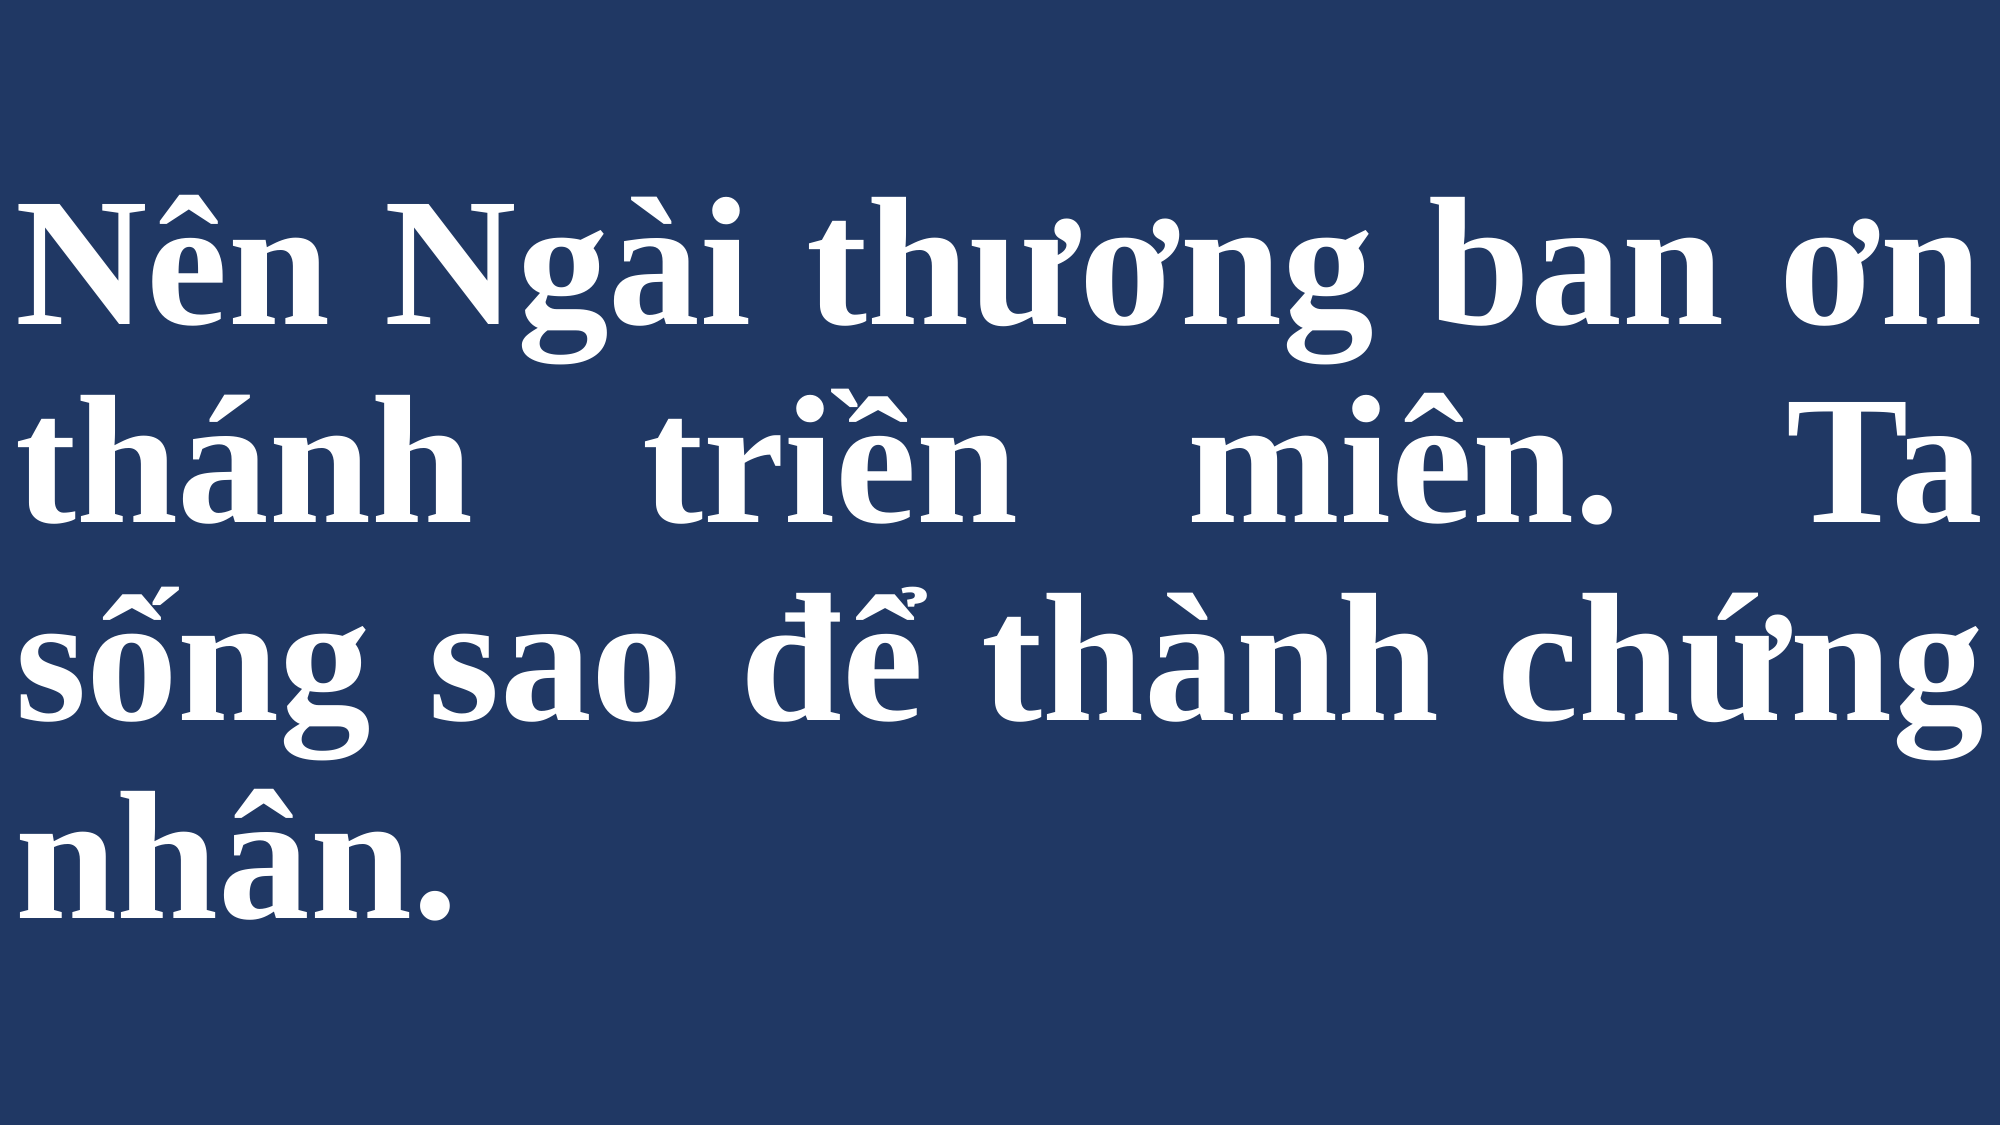

# Nên Ngài thương ban ơn thánh triền miên. Ta sống sao để thành chứng nhân.